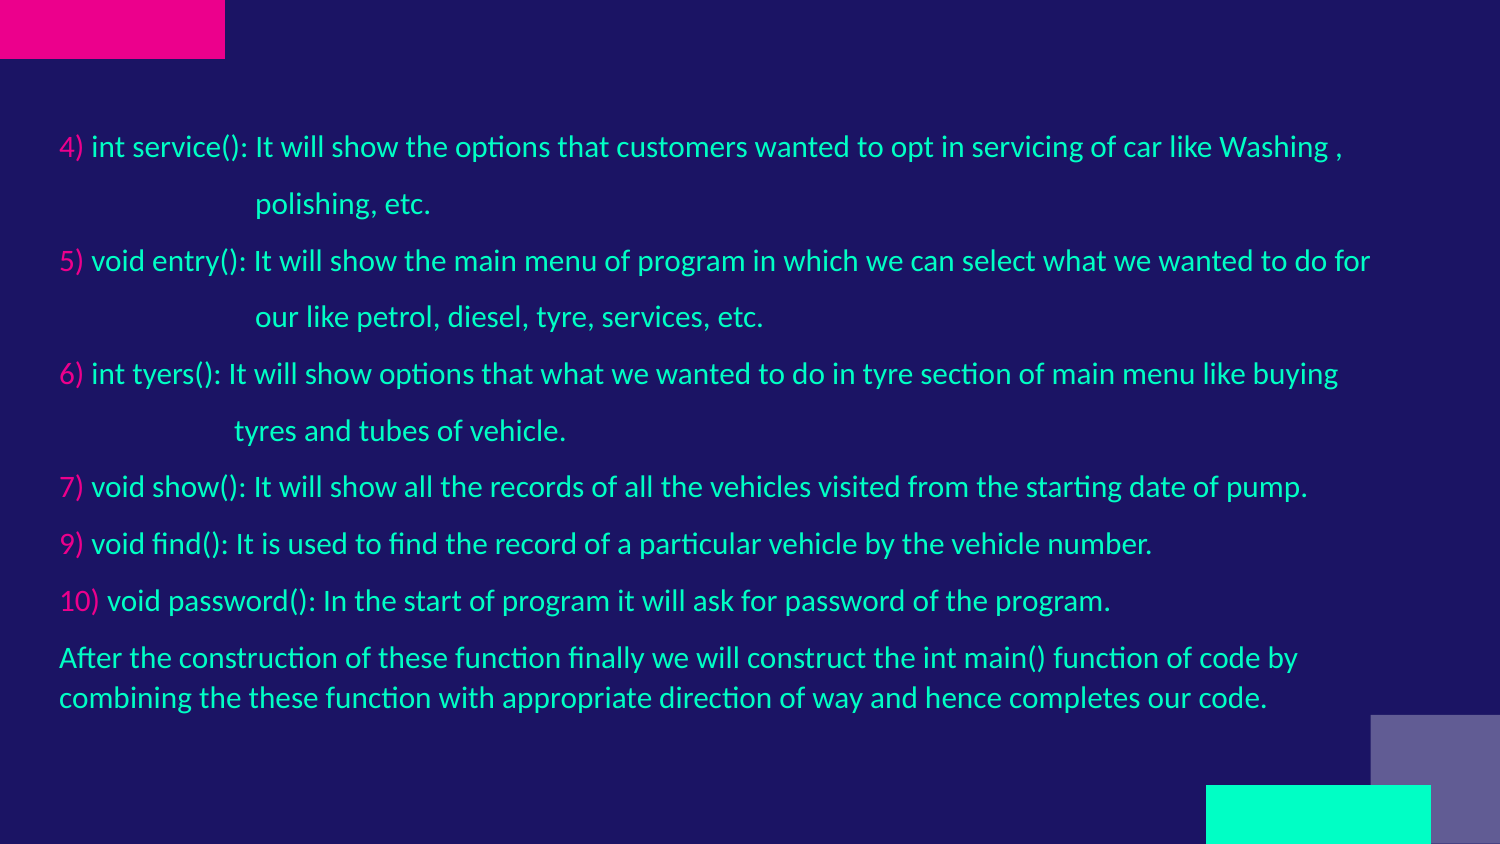

4) int service(): It will show the options that customers wanted to opt in servicing of car like Washing ,
                            polishing, etc.
5) void entry(): It will show the main menu of program in which we can select what we wanted to do for
                            our like petrol, diesel, tyre, services, etc.
6) int tyers(): It will show options that what we wanted to do in tyre section of main menu like buying
                         tyres and tubes of vehicle.
7) void show(): It will show all the records of all the vehicles visited from the starting date of pump.
9) void find(): It is used to find the record of a particular vehicle by the vehicle number.
10) void password(): In the start of program it will ask for password of the program.
After the construction of these function finally we will construct the int main() function of code by combining the these function with appropriate direction of way and hence completes our code.